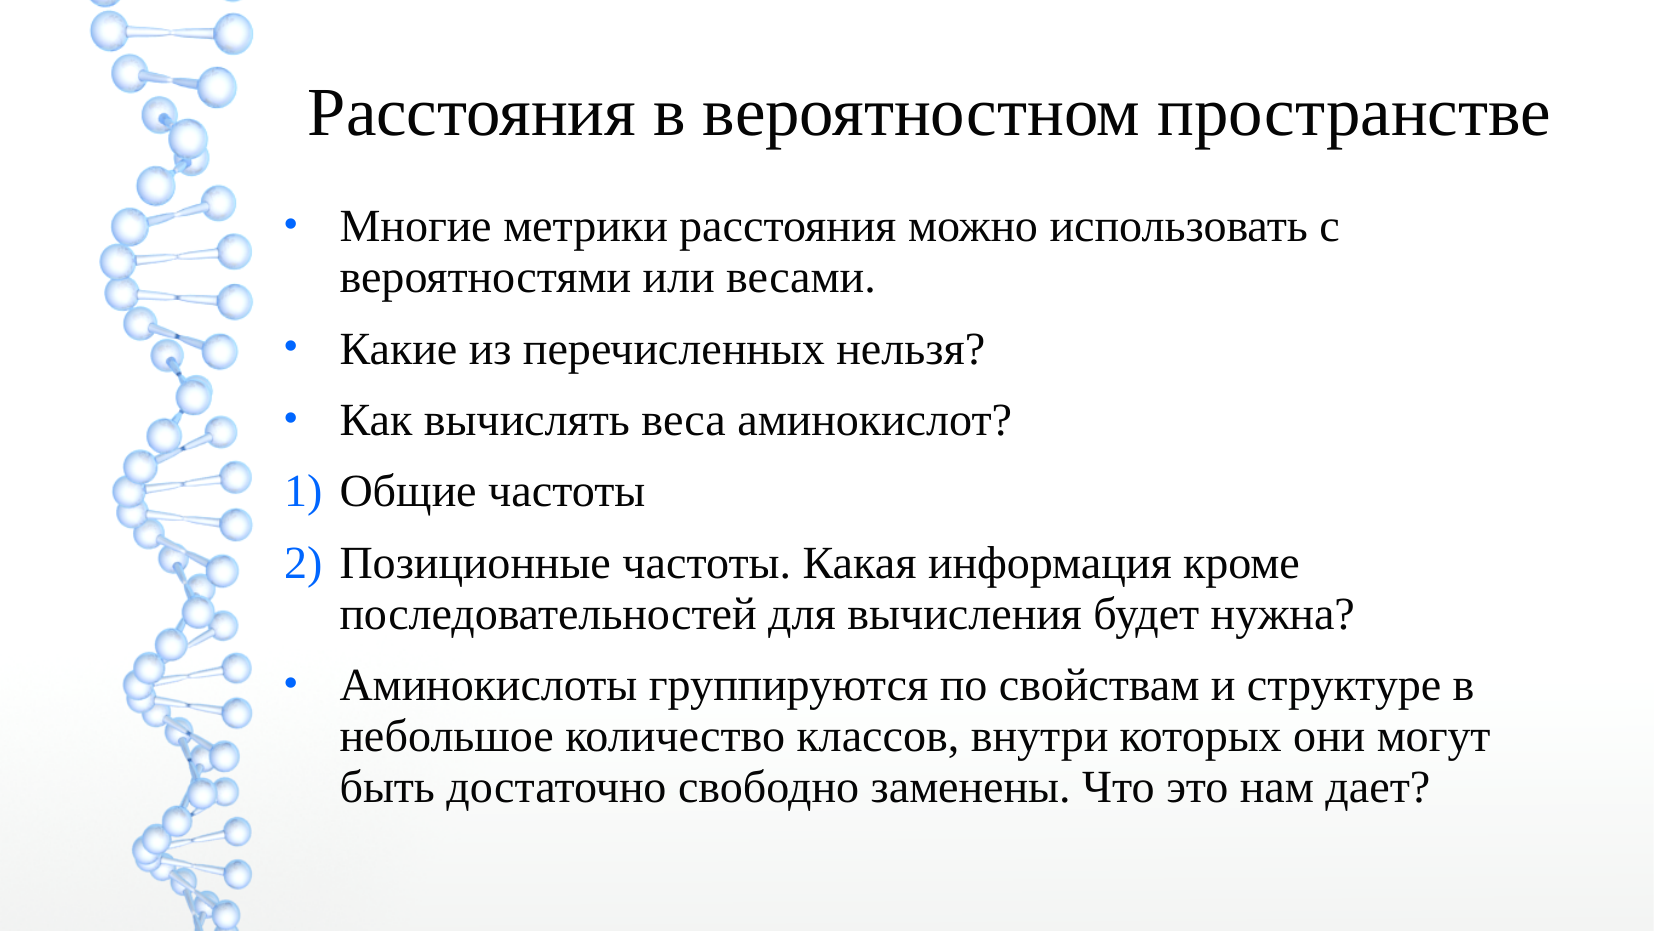

Расстояния в вероятностном пространстве
Многие метрики расстояния можно использовать с вероятностями или весами.
Какие из перечисленных нельзя?
Как вычислять веса аминокислот?
Общие частоты
Позиционные частоты. Какая информация кроме последовательностей для вычисления будет нужна?
Аминокислоты группируются по свойствам и структуре в небольшое количество классов, внутри которых они могут быть достаточно свободно заменены. Что это нам дает?